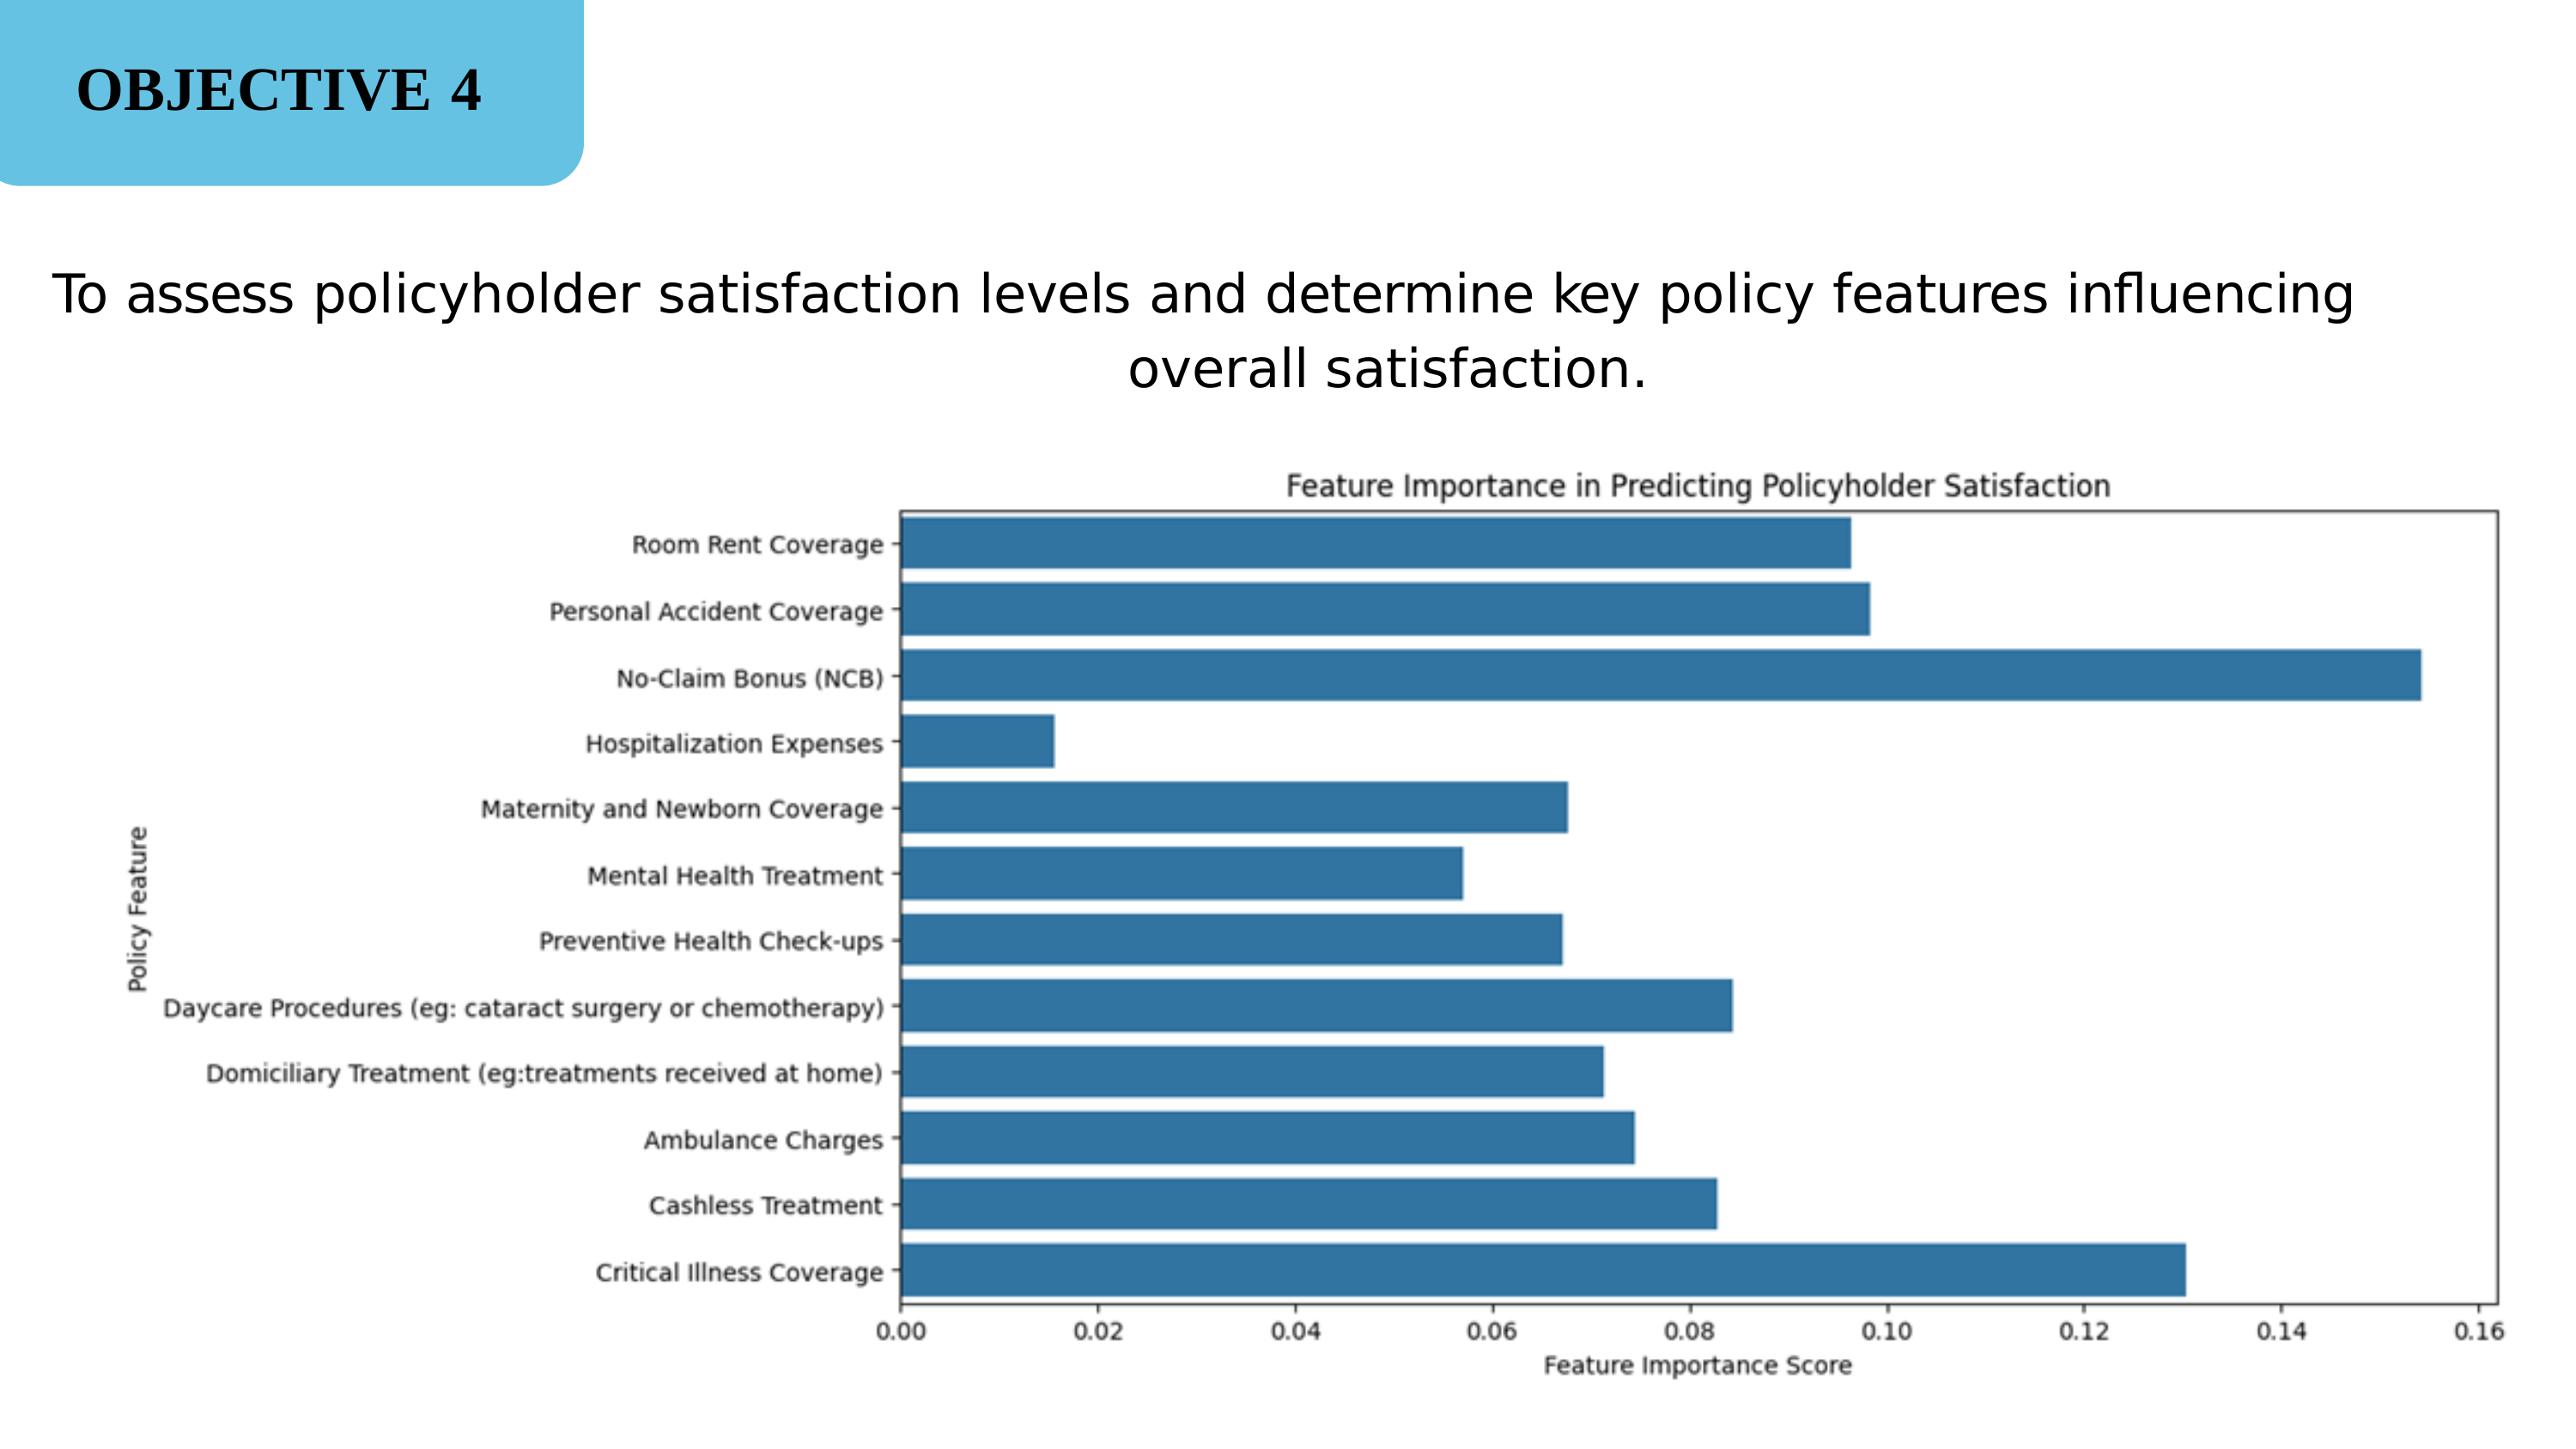

# OBJECTIVE 4
To assess policyholder satisfaction levels and determine key policy features influencing overall satisfaction.